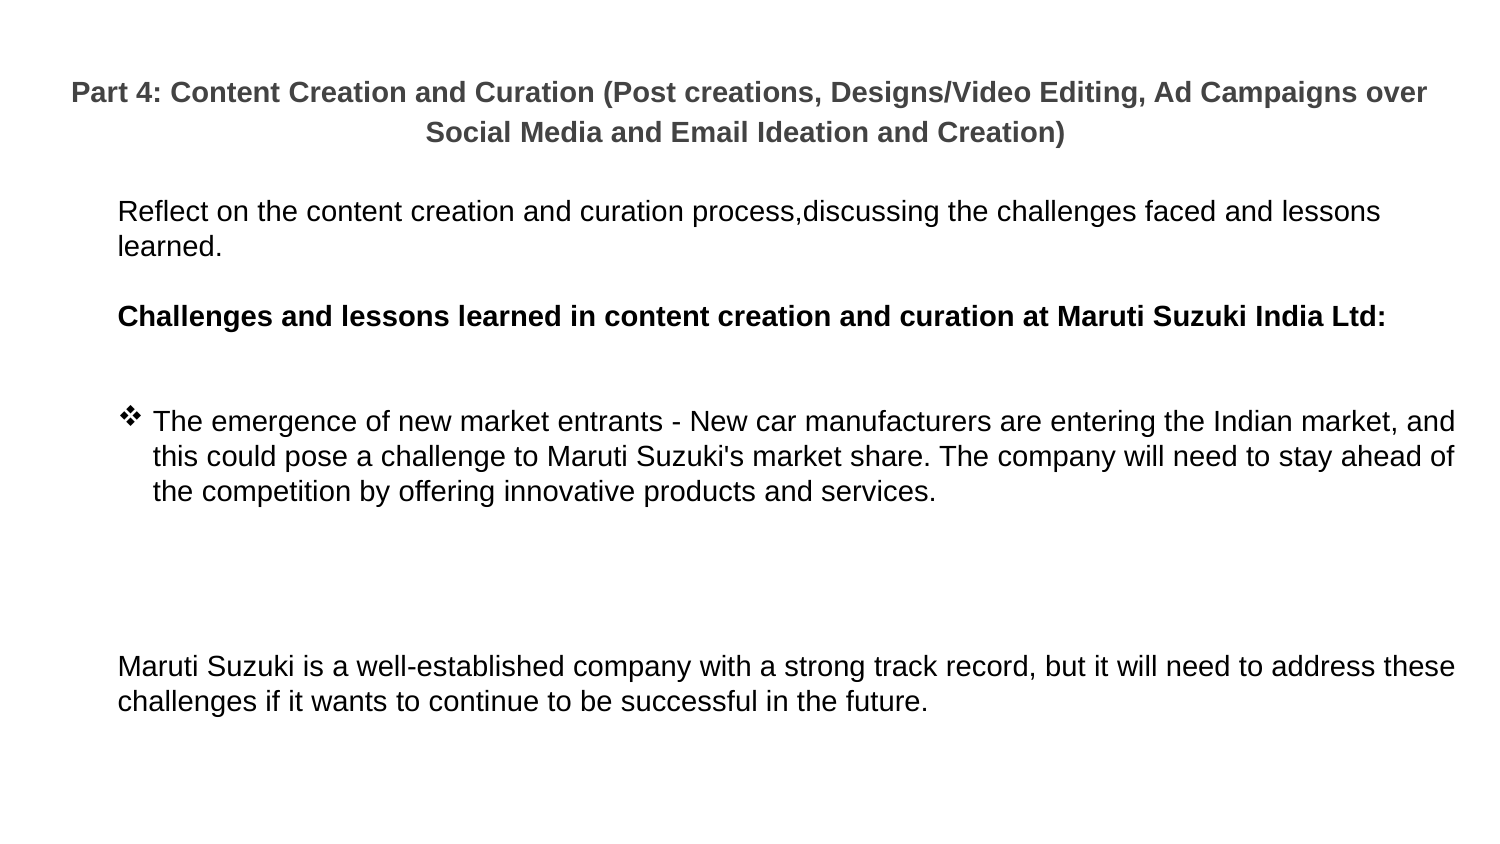

Part 4: Content Creation and Curation (Post creations, Designs/Video Editing, Ad Campaigns over Social Media and Email Ideation and Creation)
Reflect on the content creation and curation process,discussing the challenges faced and lessons learned.

Challenges and lessons learned in content creation and curation at Maruti Suzuki India Ltd:

The emergence of new market entrants - New car manufacturers are entering the Indian market, and this could pose a challenge to Maruti Suzuki's market share. The company will need to stay ahead of the competition by offering innovative products and services.

Maruti Suzuki is a well-established company with a strong track record, but it will need to address these challenges if it wants to continue to be successful in the future.